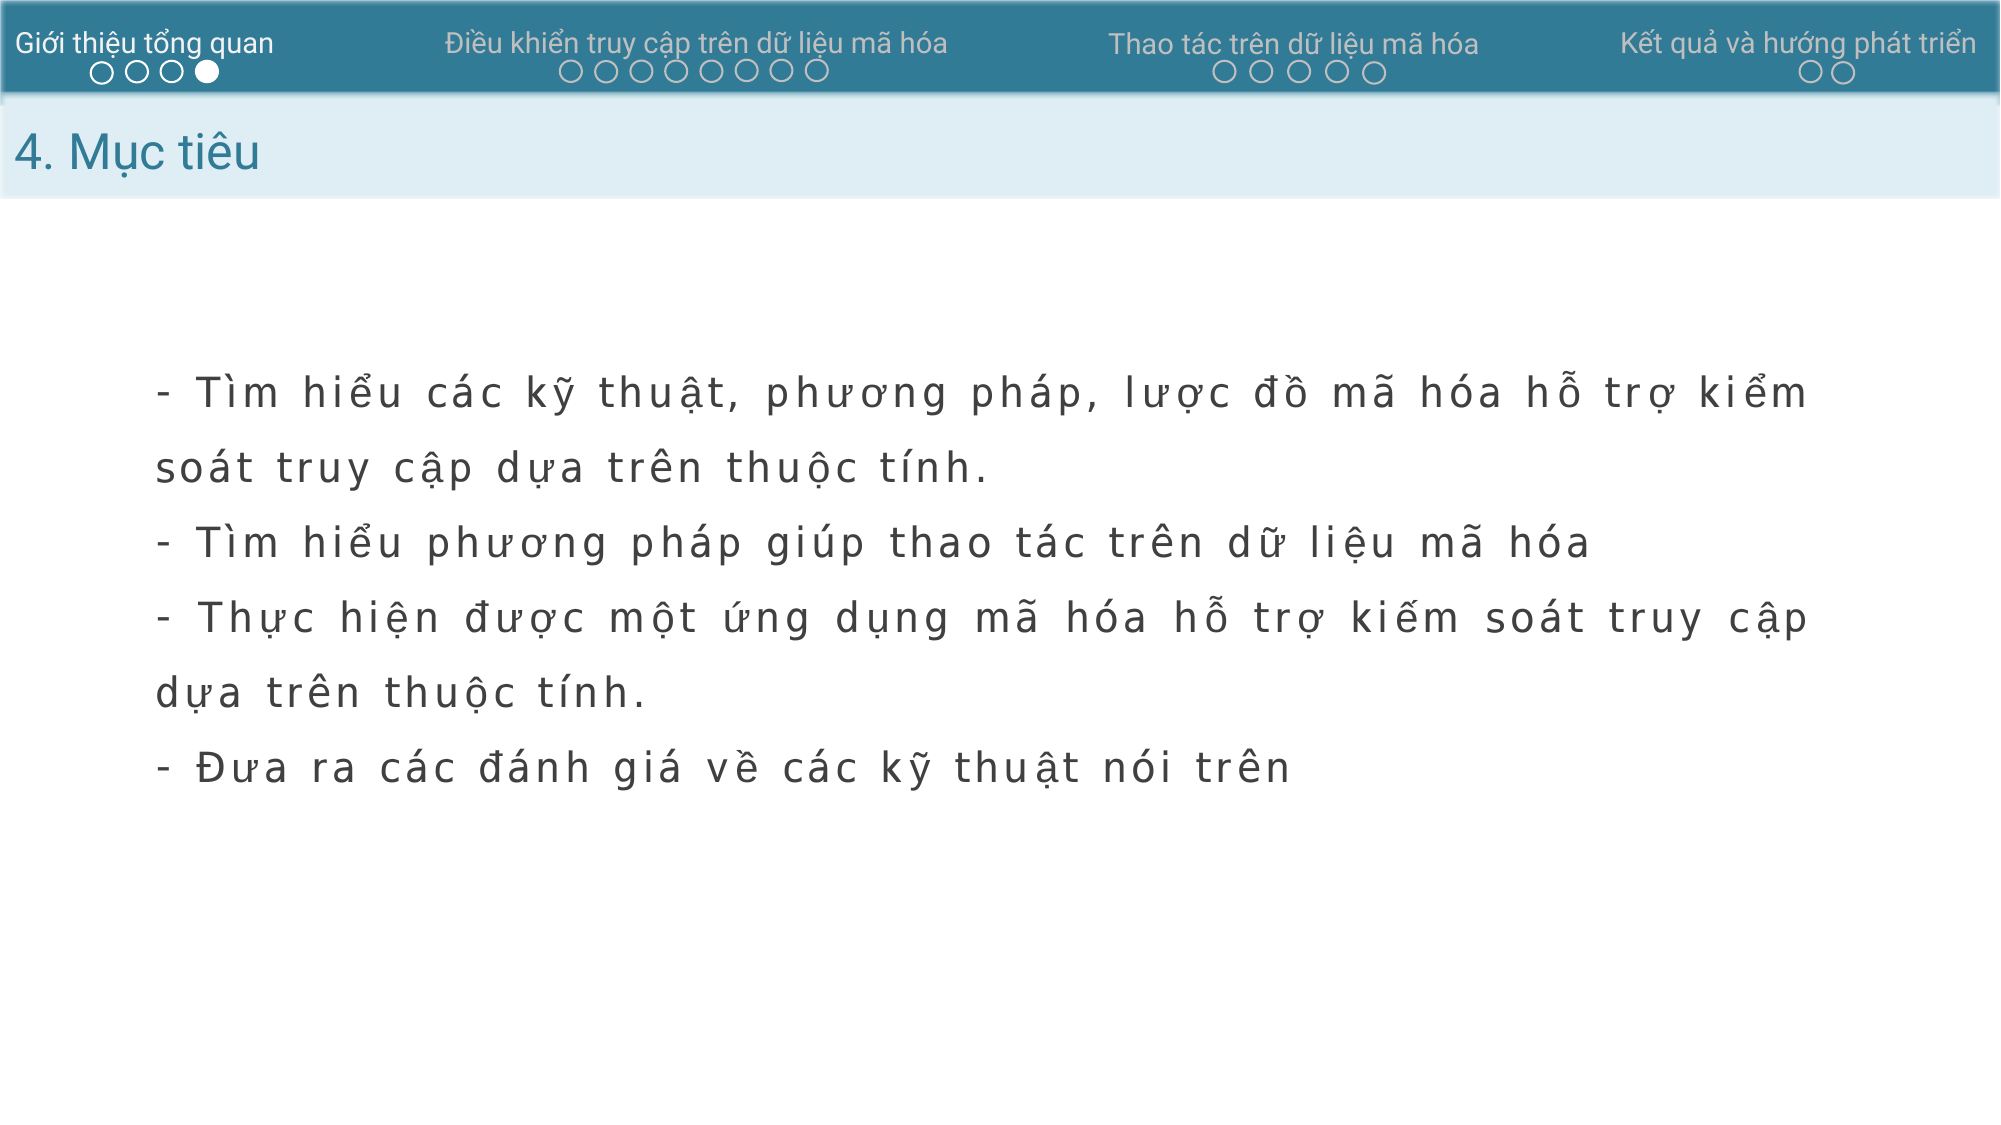

Điều khiển truy cập trên dữ liệu mã hóa

Kết quả và hướng phát triển

Giới thiệu tổng quan

Thao tác trên dữ liệu mã hóa

4. Mục tiêu

7
- Tìm hiểu các kỹ thuật, phương pháp, lược đồ mã hóa hỗ trợ kiểm soát truy cập dựa trên thuộc tính.
- Tìm hiểu phương pháp giúp thao tác trên dữ liệu mã hóa
- Thực hiện được một ứng dụng mã hóa hỗ trợ kiếm soát truy cập dựa trên thuộc tính.
- Đưa ra các đánh giá về các kỹ thuật nói trên